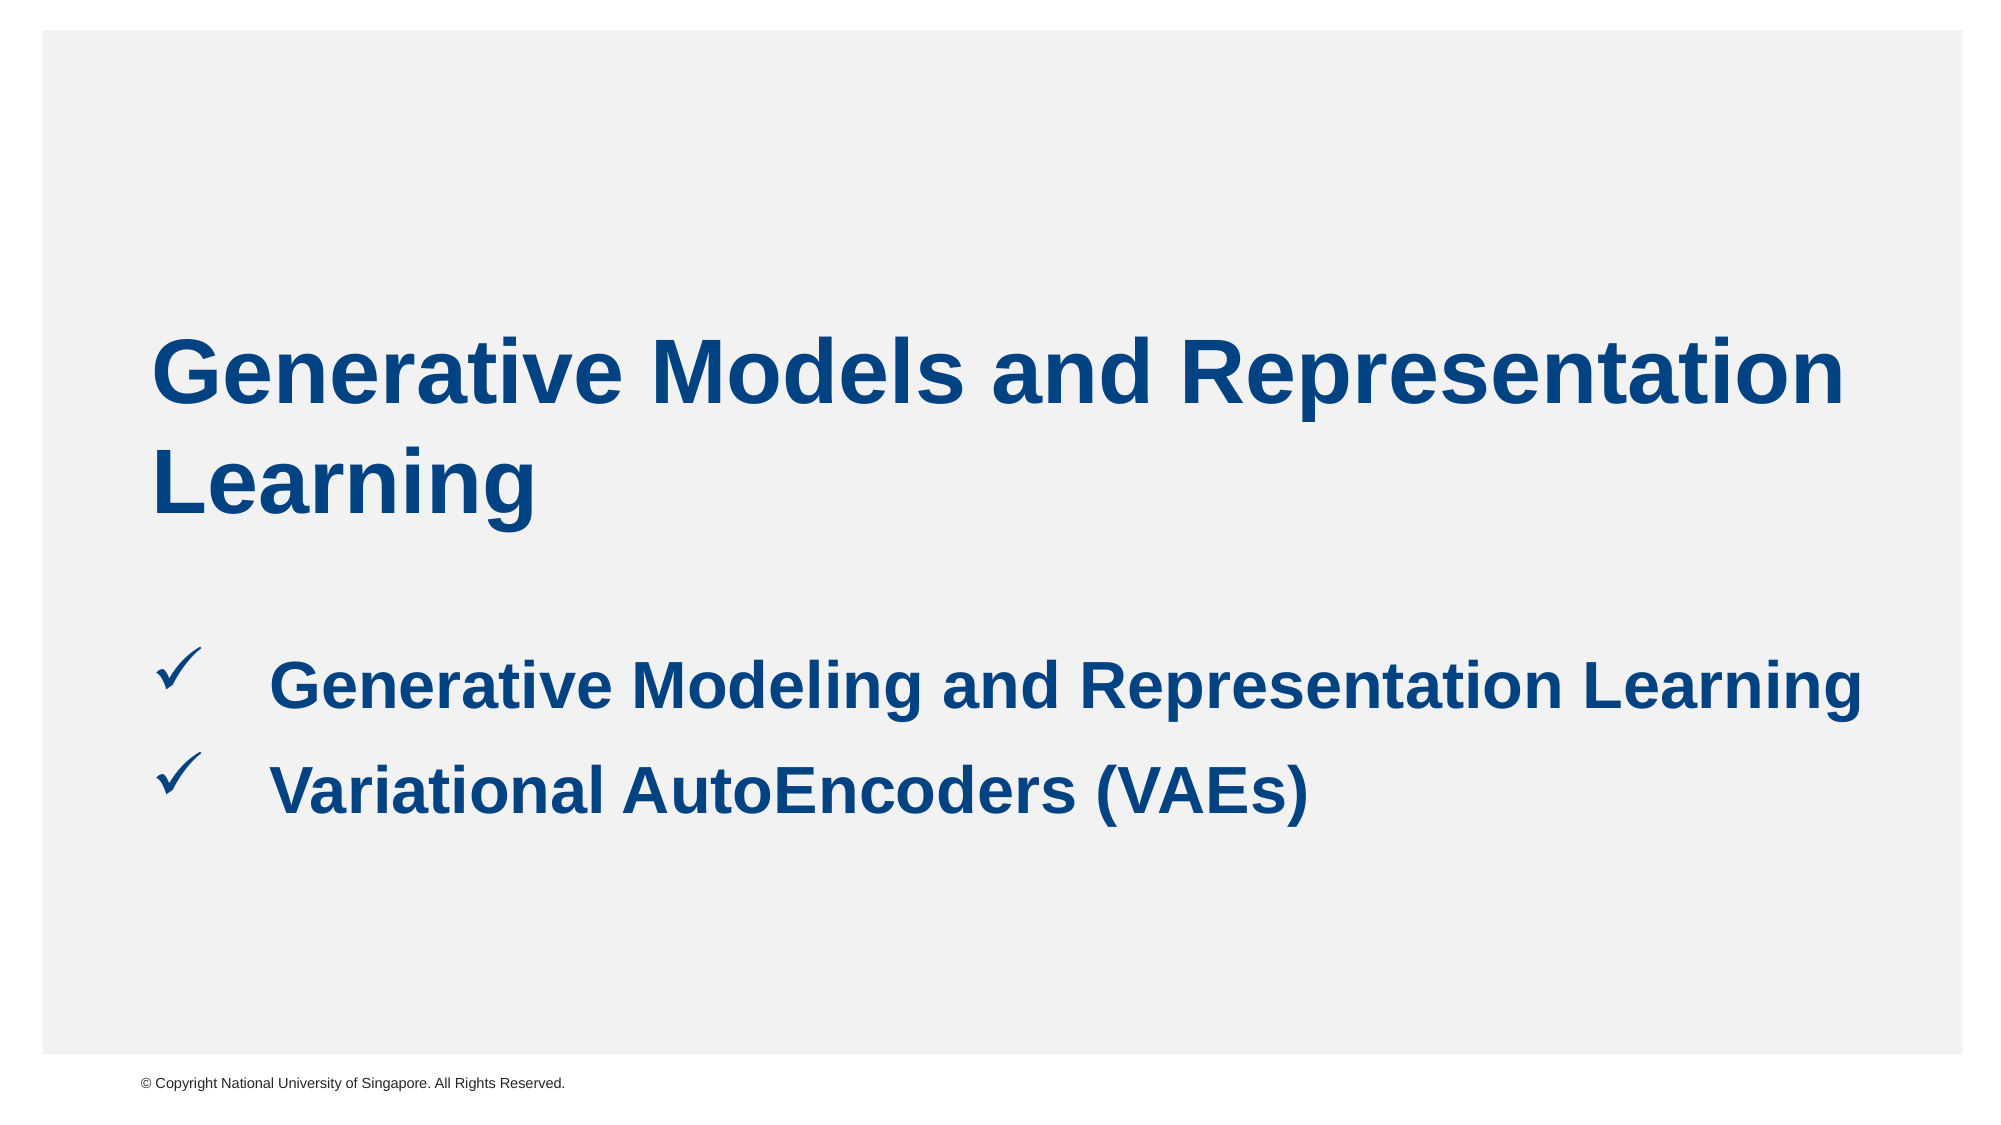

# Generative Models and Representation Learning
Generative Modeling and Representation Learning
Variational AutoEncoders (VAEs)